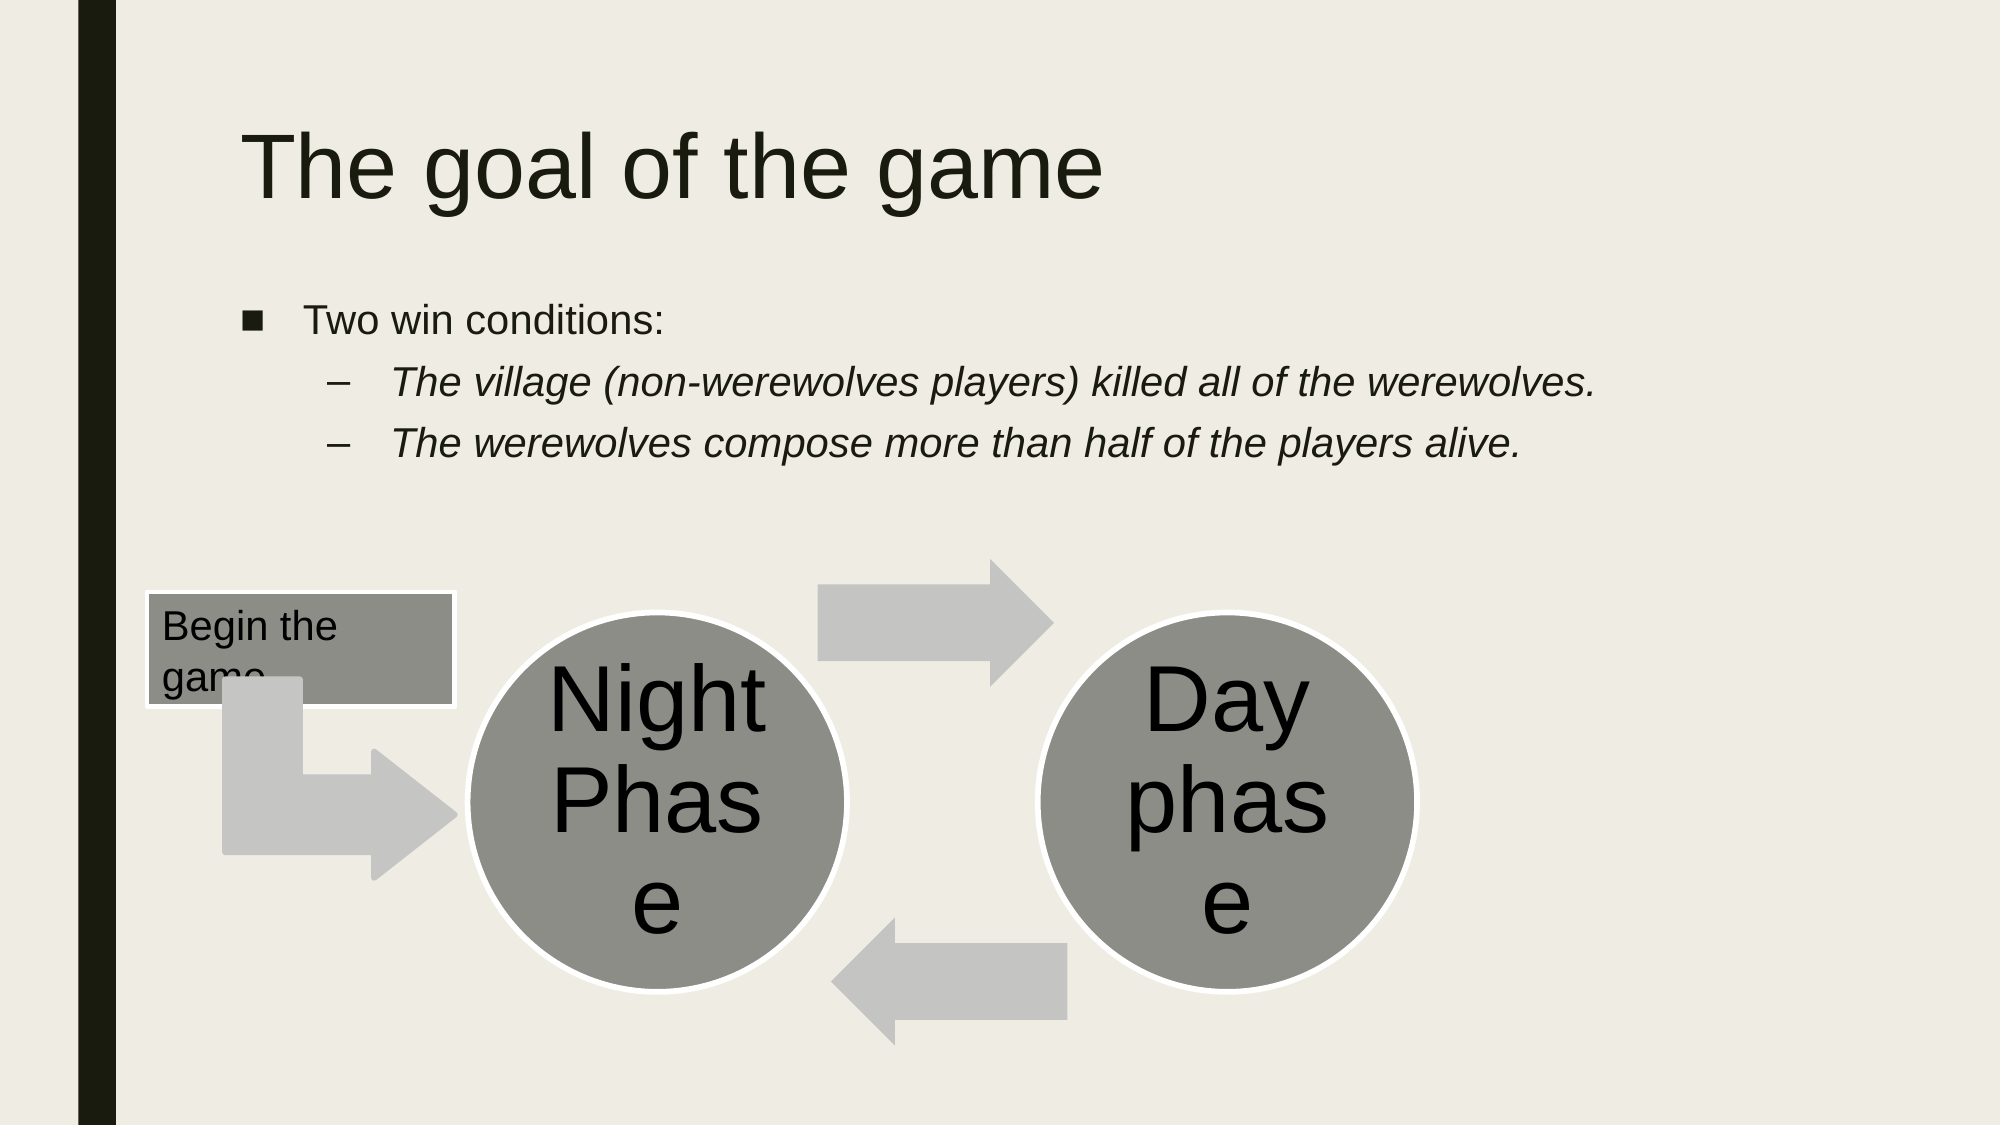

# The goal of the game
Two win conditions:
The village (non-werewolves players) killed all of the werewolves.
The werewolves compose more than half of the players alive.
Begin the game
Night Phase

Day phase